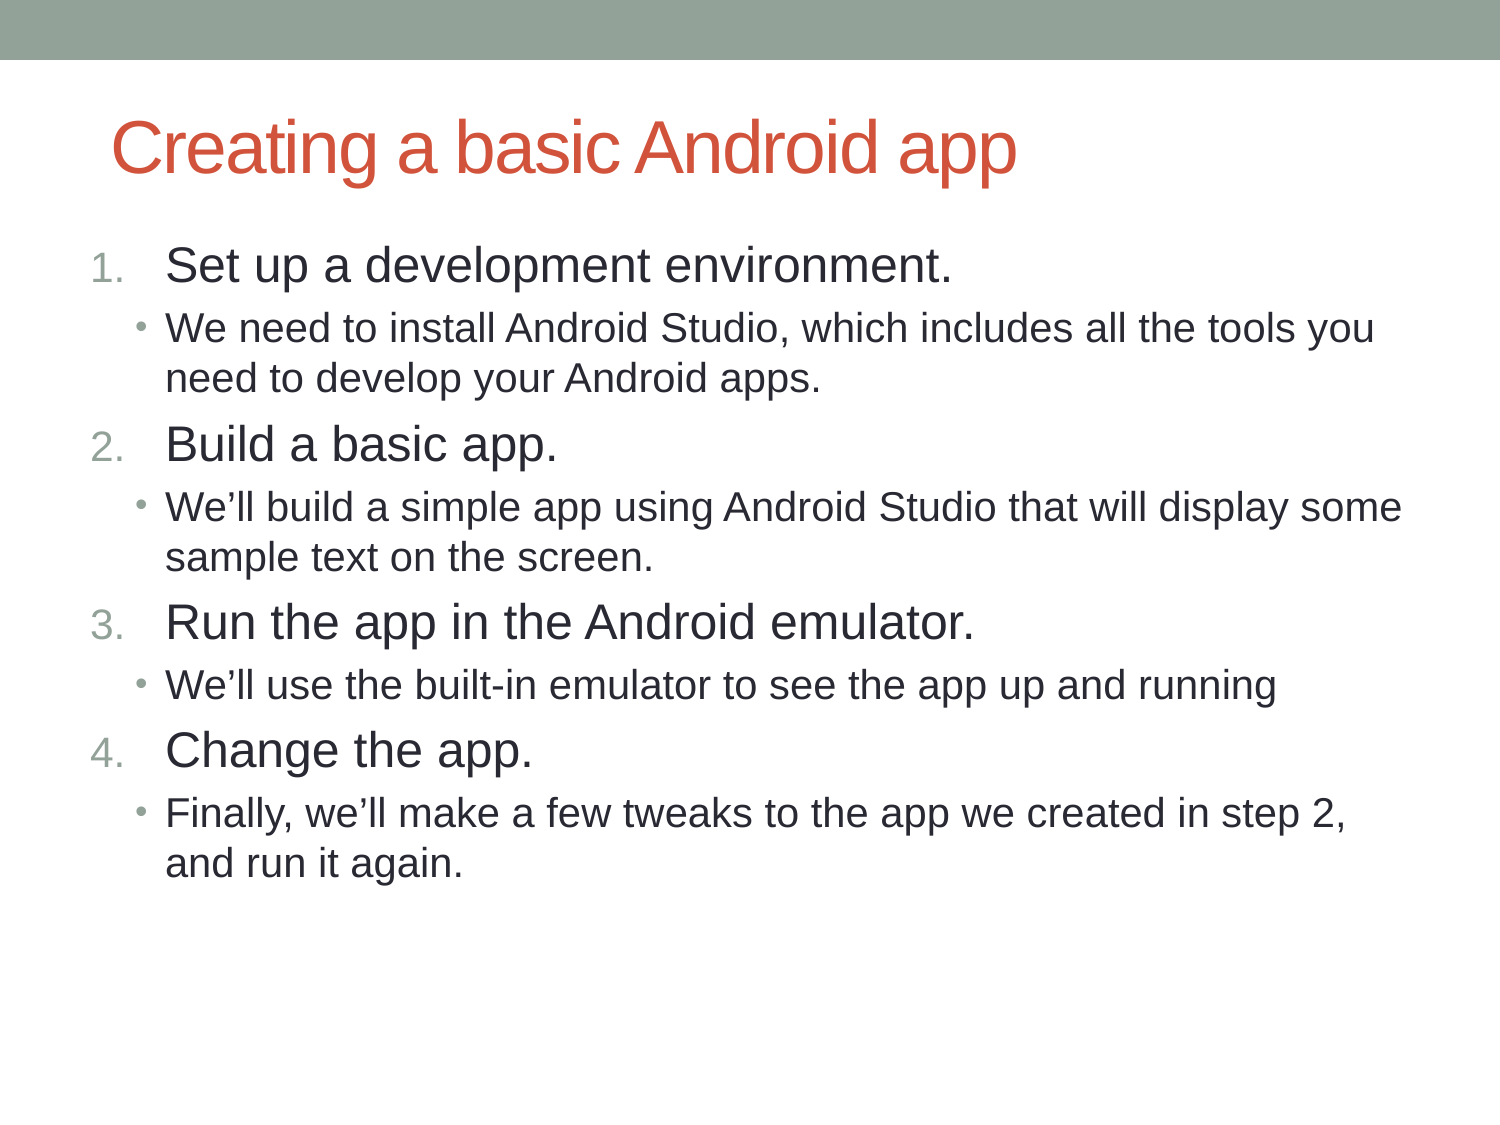

# Creating a basic Android app
Set up a development environment.
We need to install Android Studio, which includes all the tools you need to develop your Android apps.
Build a basic app.
We’ll build a simple app using Android Studio that will display some sample text on the screen.
Run the app in the Android emulator.
We’ll use the built-in emulator to see the app up and running
Change the app.
Finally, we’ll make a few tweaks to the app we created in step 2, and run it again.